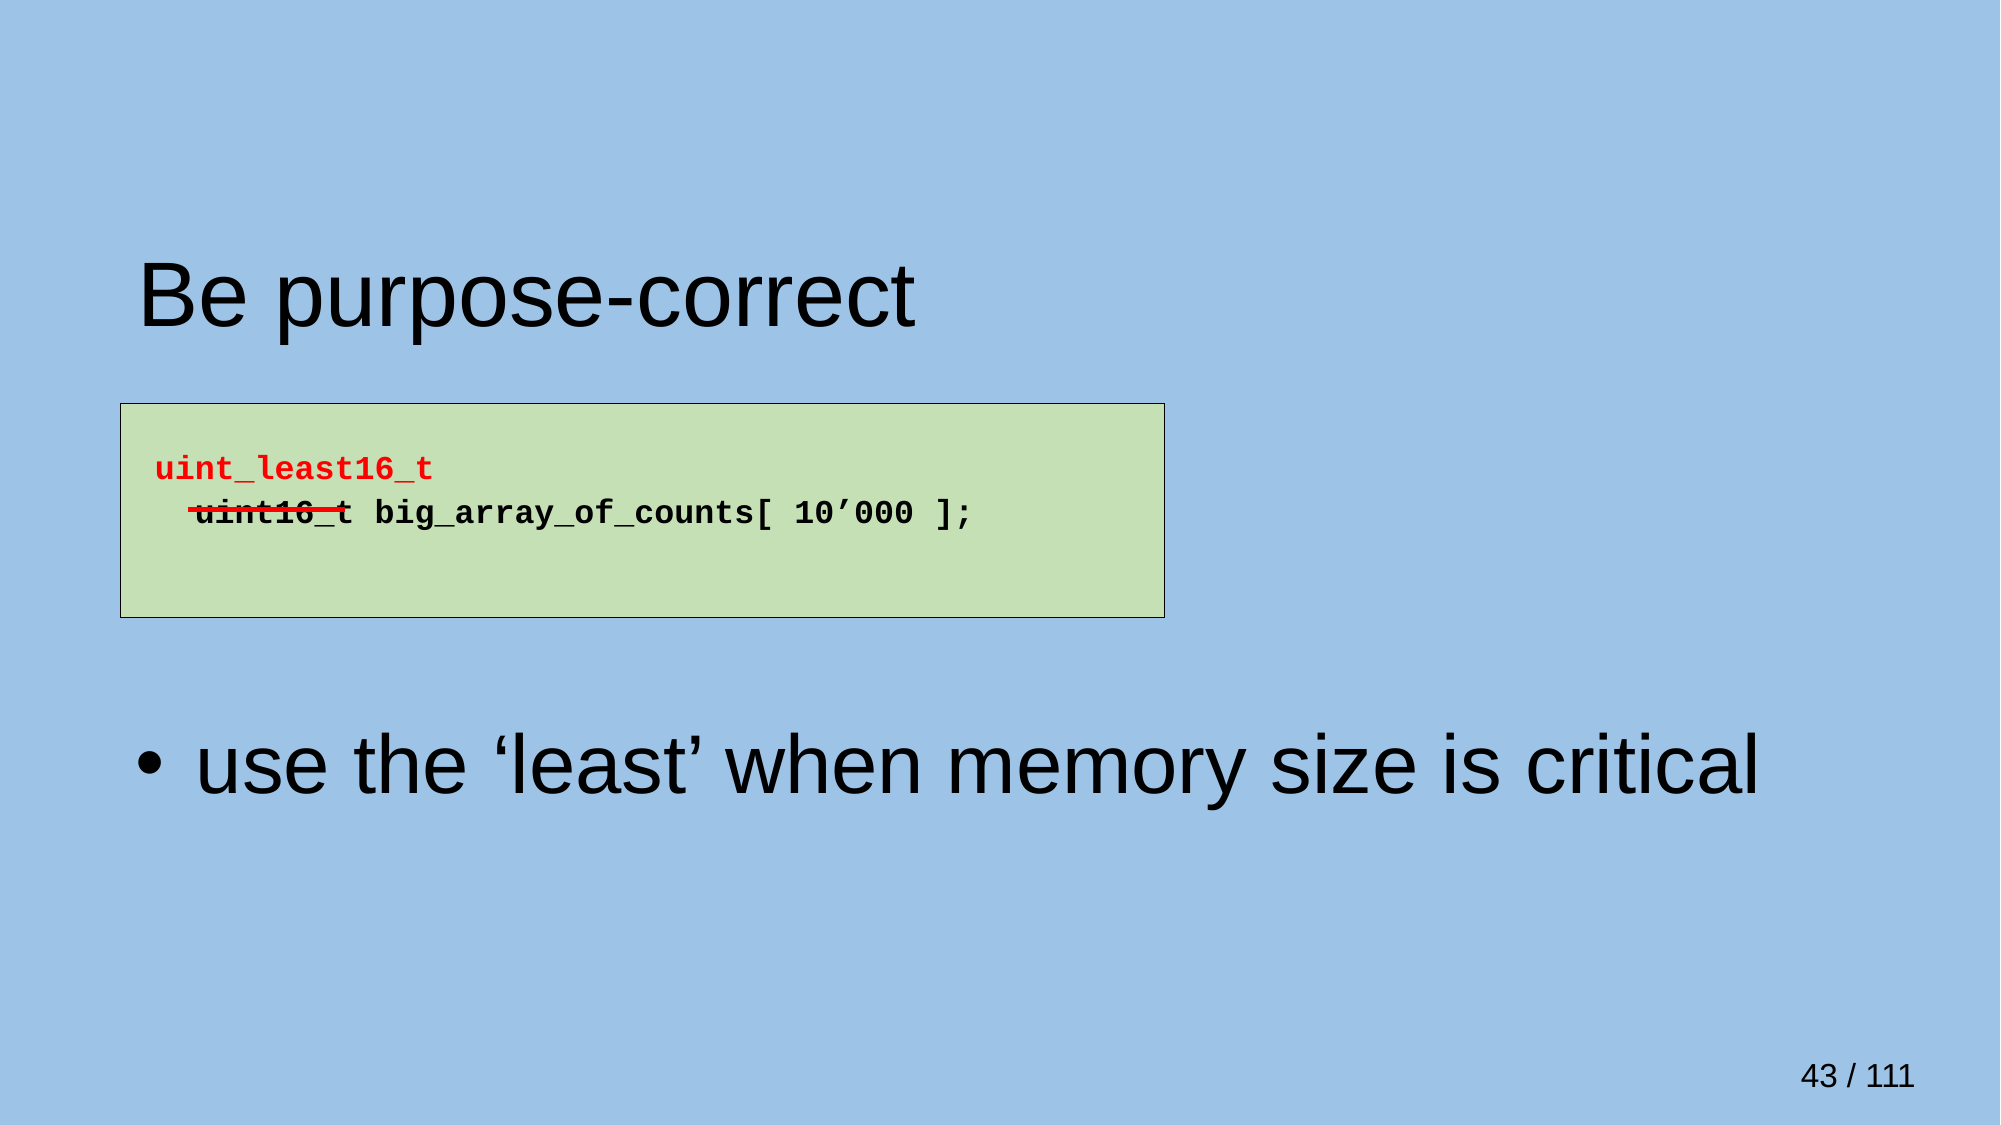

Be purpose-correct

   uint16_t big_array_of_counts[ 10’000 ];

uint_least16_t
 use the ‘least’ when memory size is critical